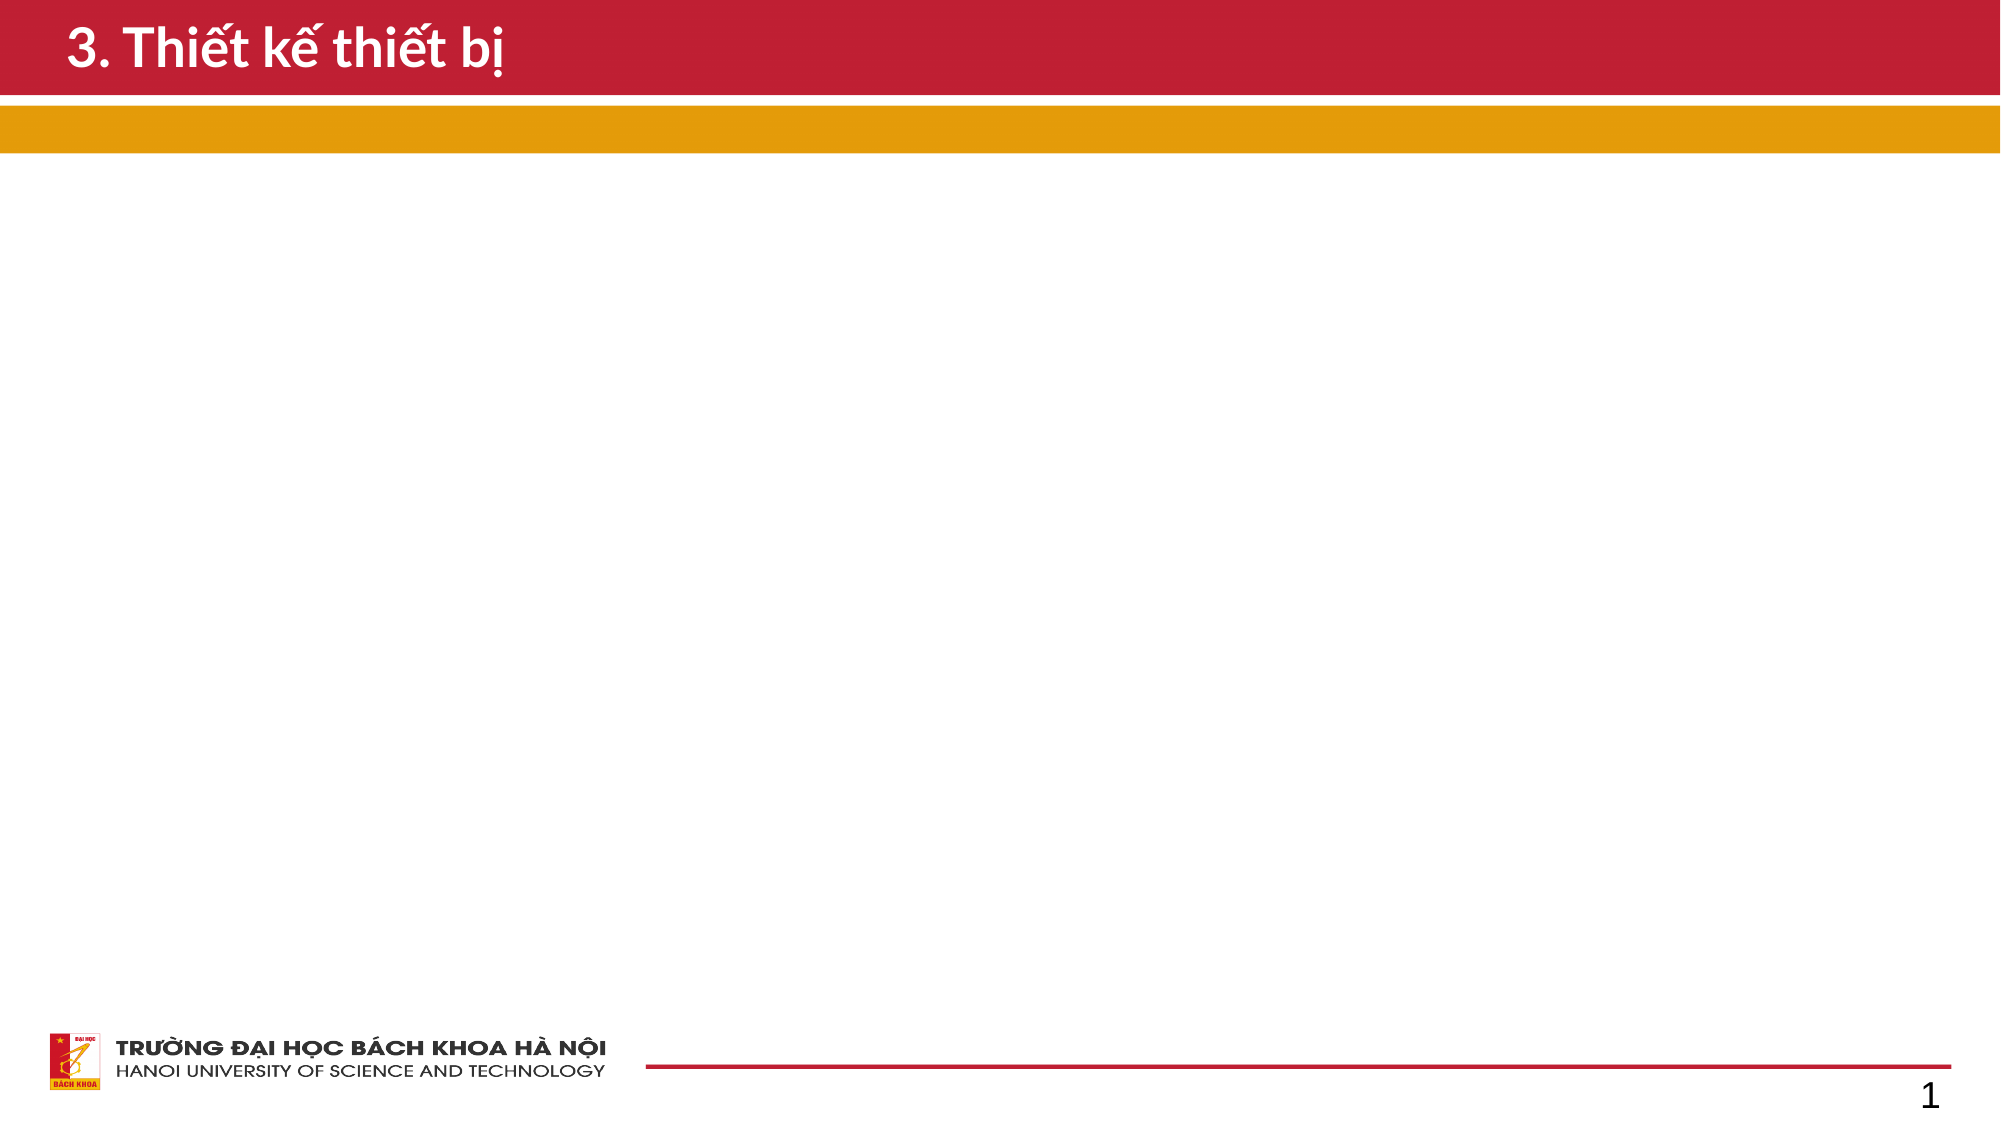

# 3. Thiết kế thiết bị
1